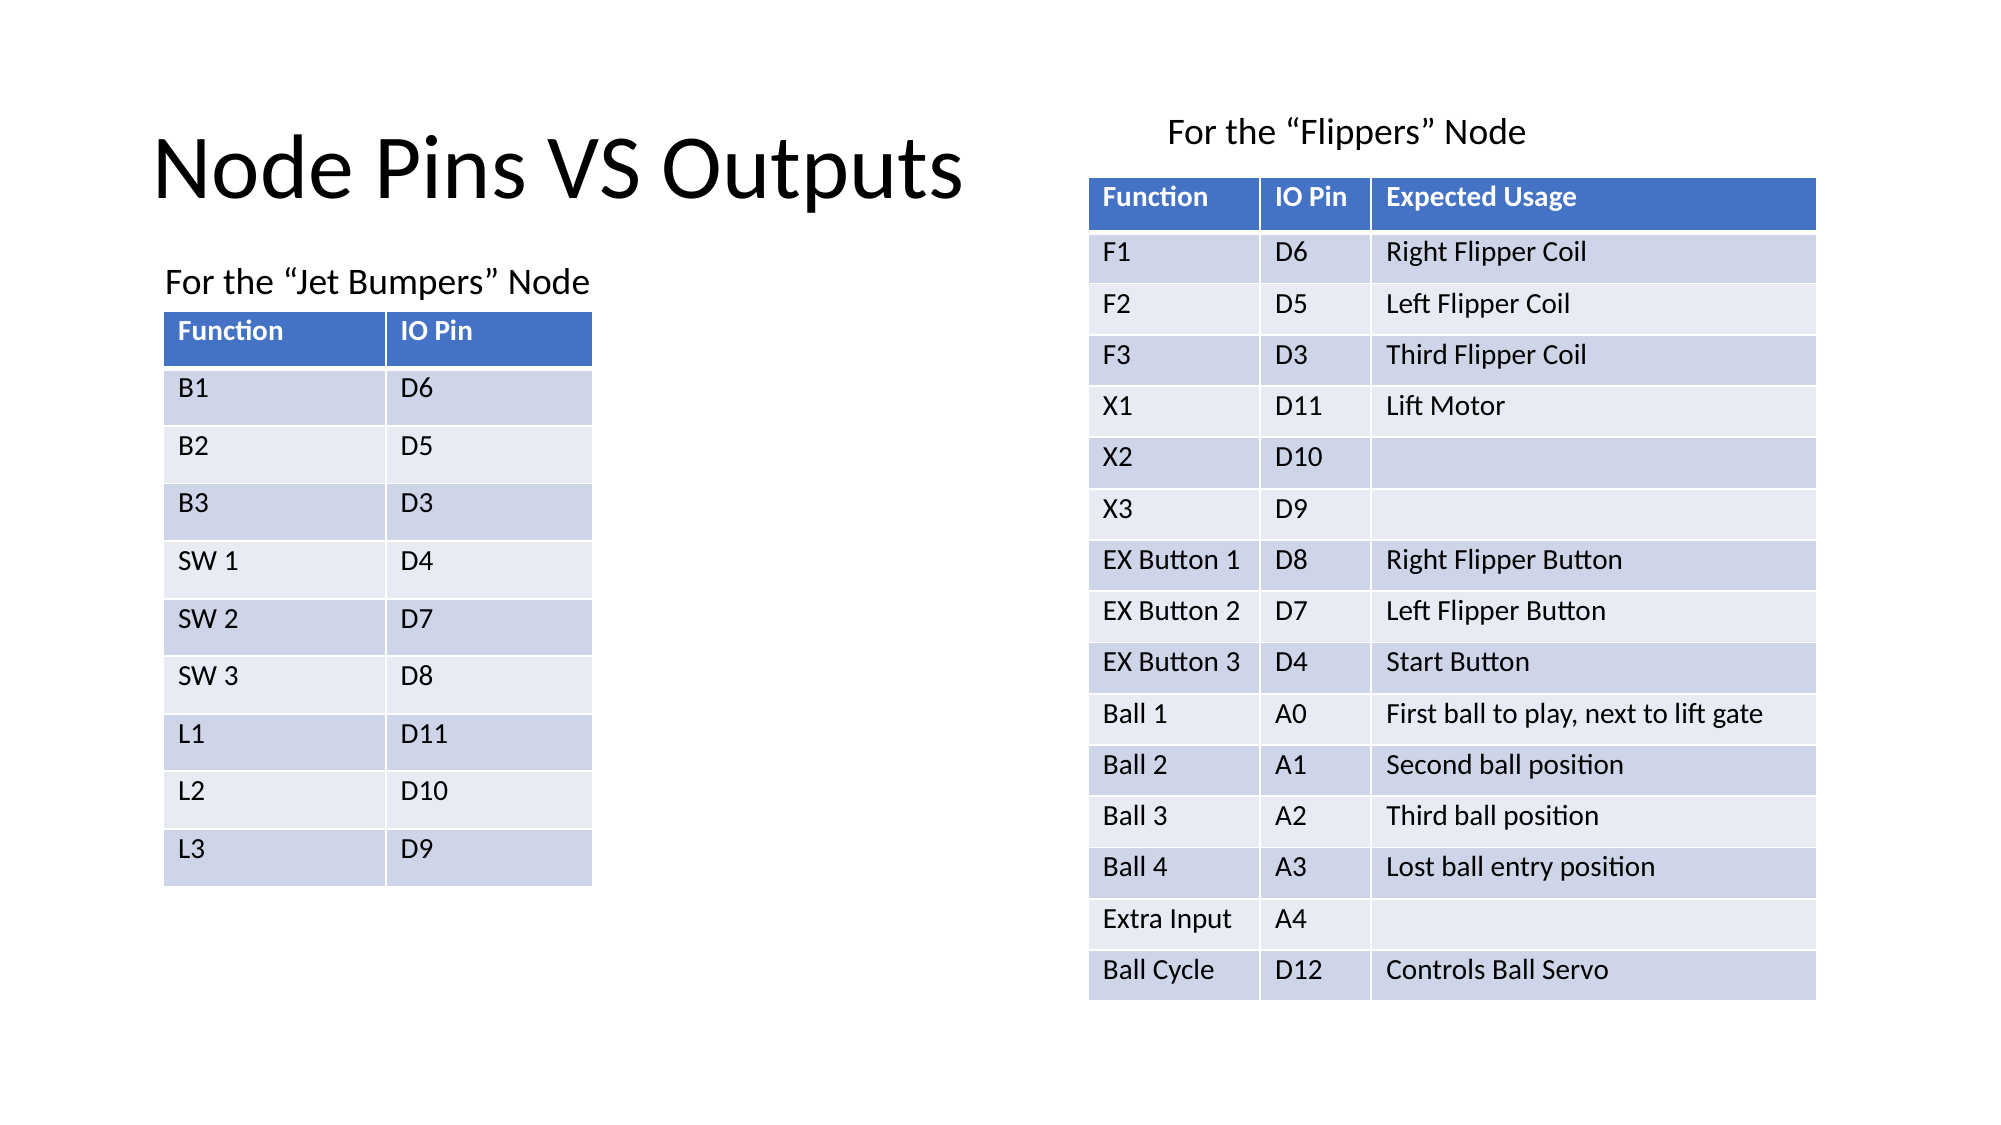

# Node Pins VS Outputs
For the “Flippers” Node
| Function | IO Pin | Expected Usage |
| --- | --- | --- |
| F1 | D6 | Right Flipper Coil |
| F2 | D5 | Left Flipper Coil |
| F3 | D3 | Third Flipper Coil |
| X1 | D11 | Lift Motor |
| X2 | D10 |  |
| X3 | D9 |  |
| EX Button 1 | D8 | Right Flipper Button |
| EX Button 2 | D7 | Left Flipper Button |
| EX Button 3 | D4 | Start Button |
| Ball 1 | A0 | First ball to play, next to lift gate |
| Ball 2 | A1 | Second ball position |
| Ball 3 | A2 | Third ball position |
| Ball 4 | A3 | Lost ball entry position |
| Extra Input | A4 |  |
| Ball Cycle | D12 | Controls Ball Servo |
For the “Jet Bumpers” Node
| Function | IO Pin |
| --- | --- |
| B1 | D6 |
| B2 | D5 |
| B3 | D3 |
| SW 1 | D4 |
| SW 2 | D7 |
| SW 3 | D8 |
| L1 | D11 |
| L2 | D10 |
| L3 | D9 |